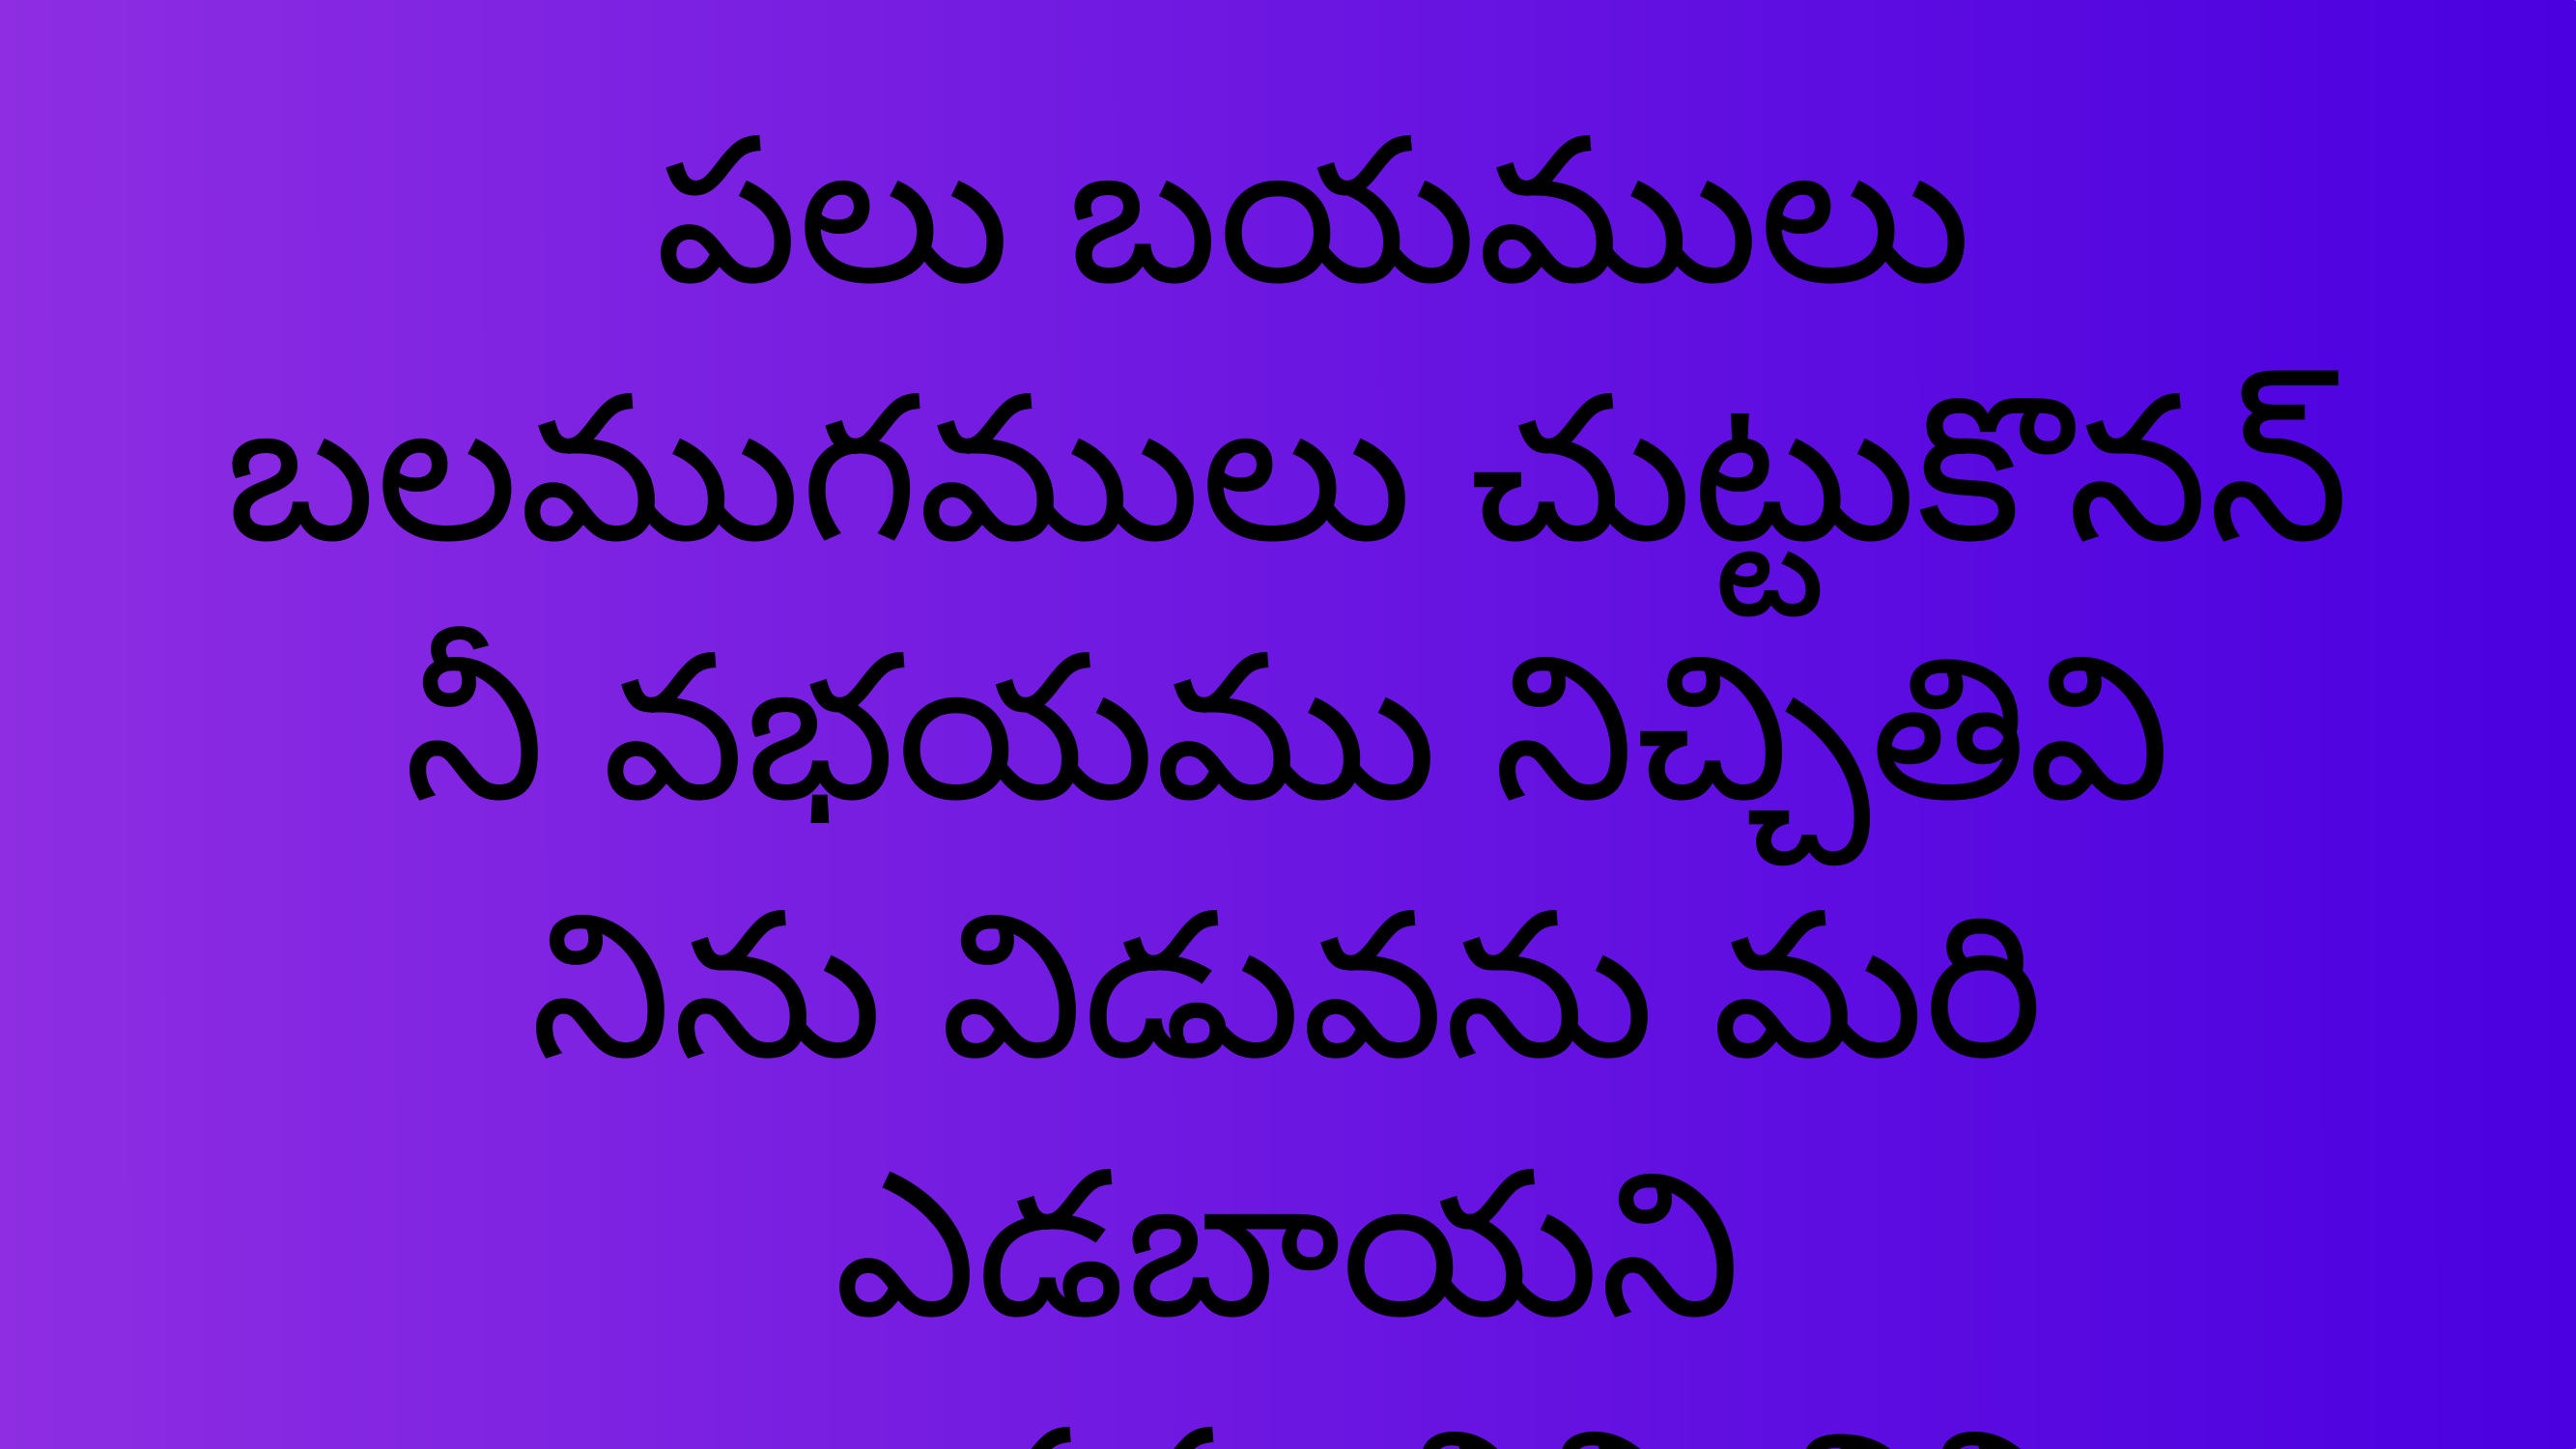

పలు బయములు బలముగములు చుట్టుకొనన్
 నీ వభయము నిచ్చితివి
నిను విడువను మరి ఎడబాయని
 వాగ్దానములిచ్చితివి